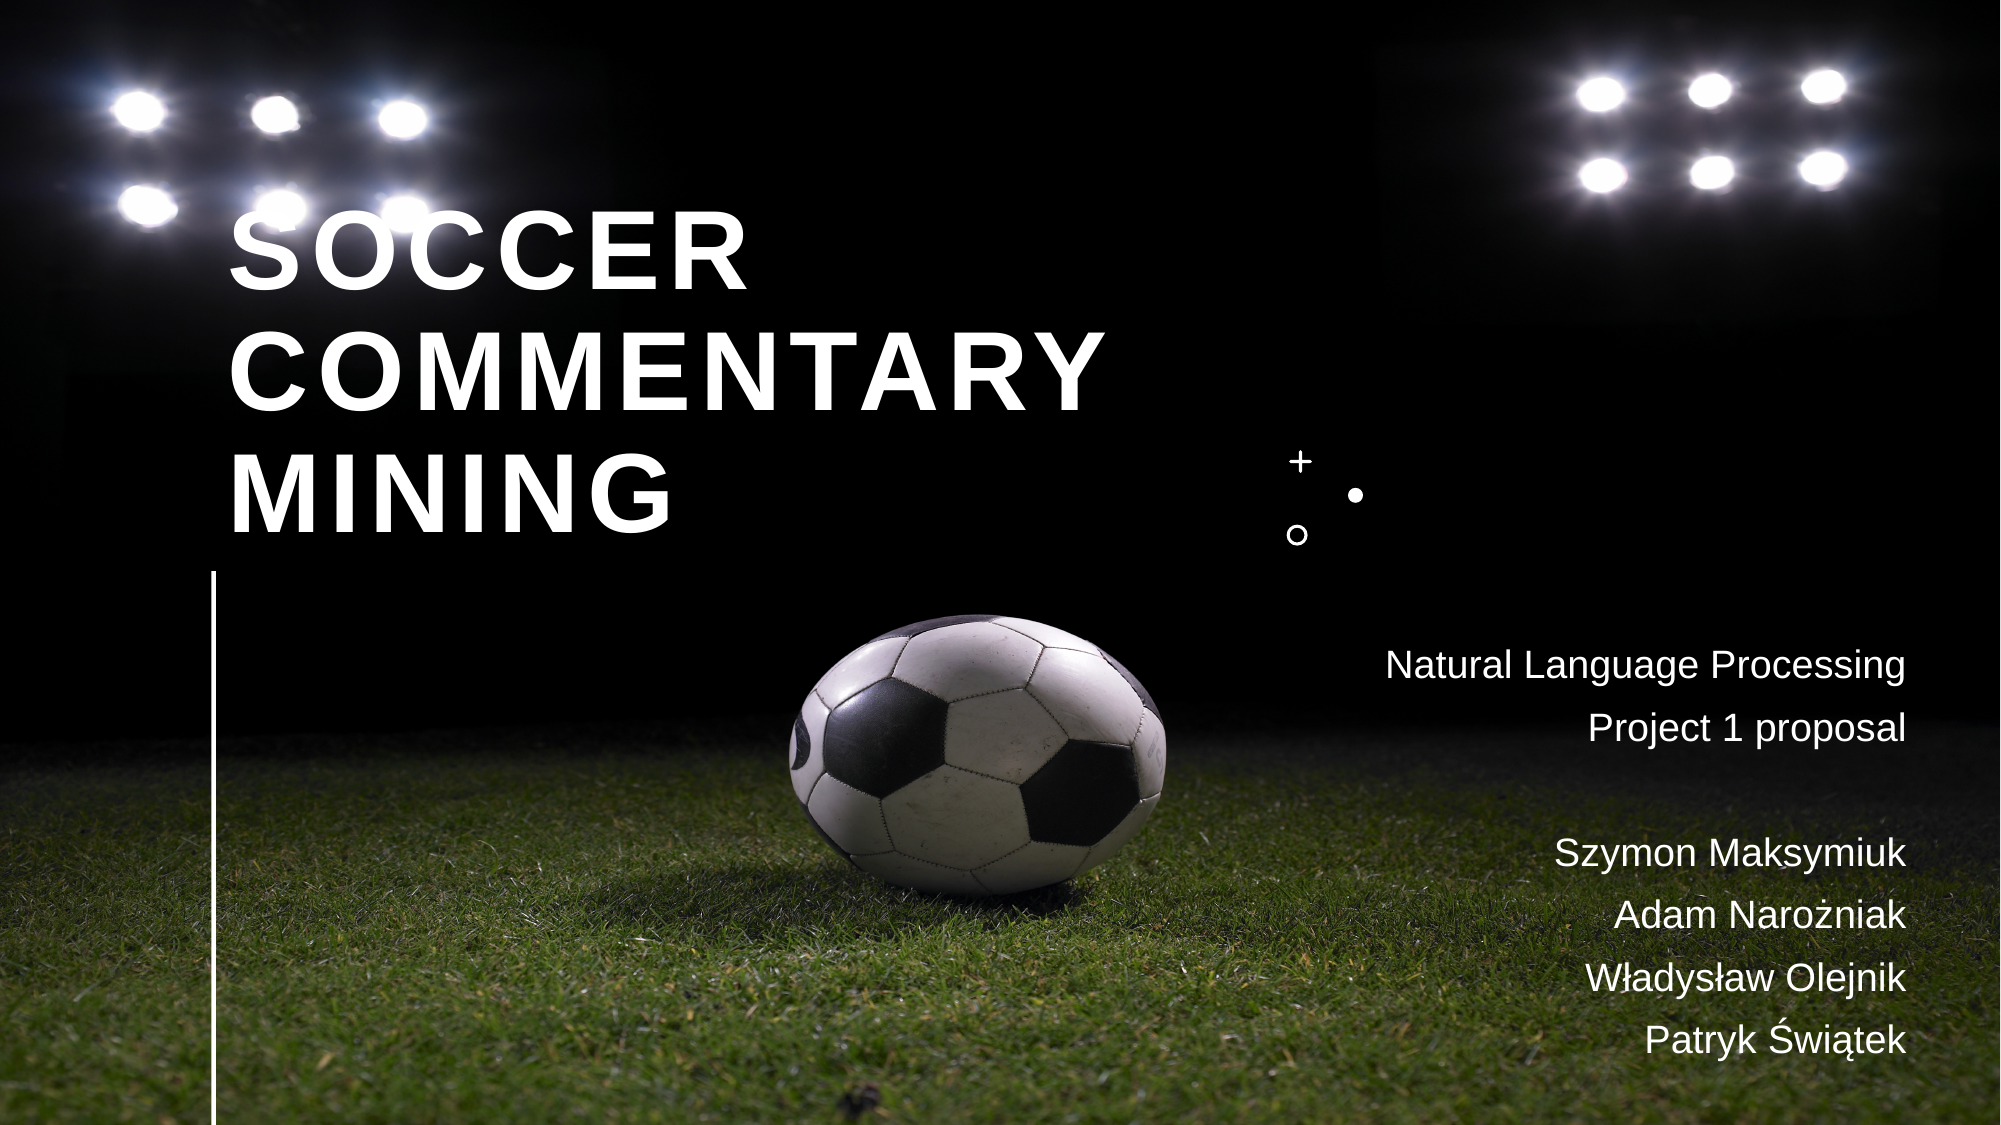

# SOCCER COMMENTARY MINING
Natural Language Processing
Project 1 proposal

Szymon Maksymiuk
Adam Narożniak
Władysław Olejnik
Patryk Świątek